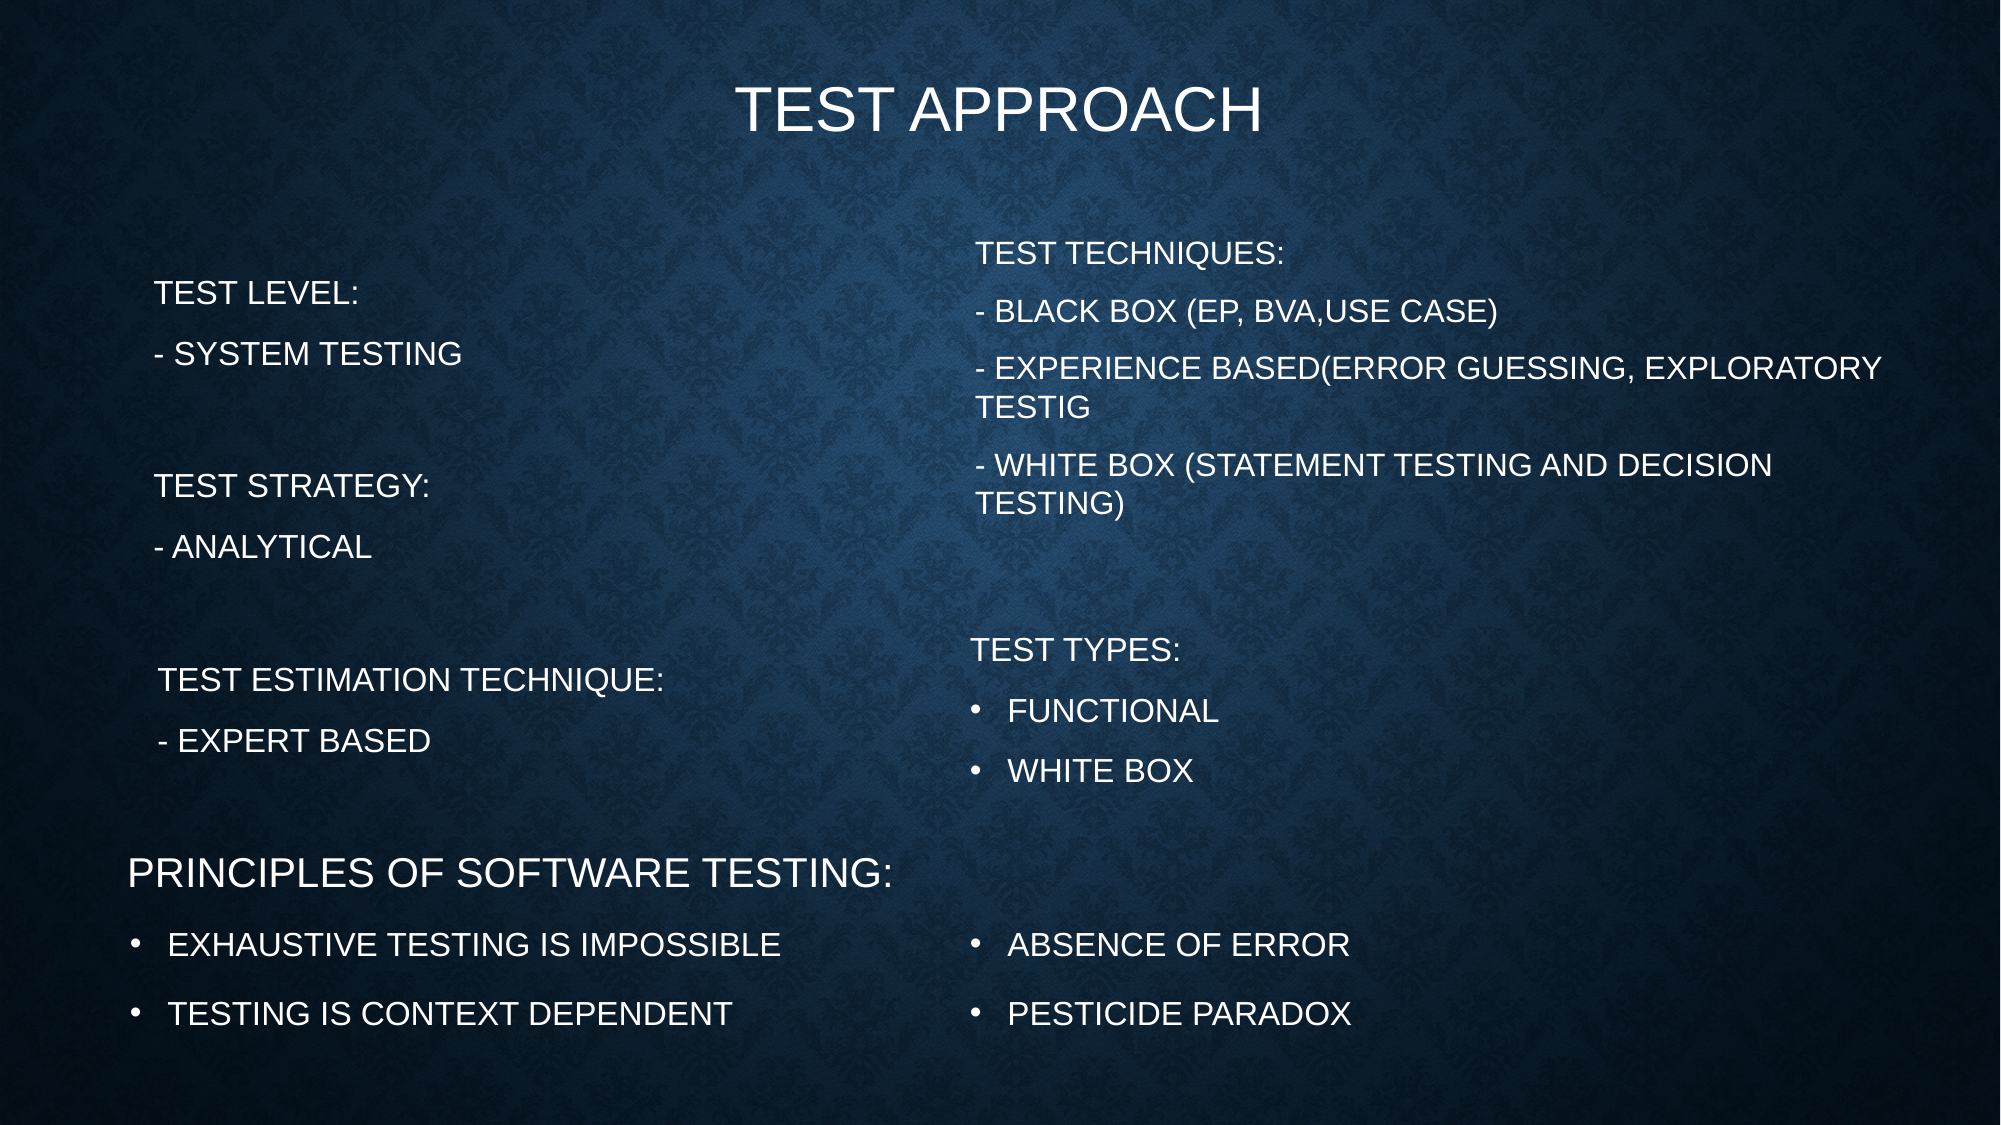

# TEST Approach
TEST LEVEL:
- SYSTEM TESTING
TEST TECHNIQUES:
- BLACK BOX (EP, BVA,USE CASE)
- EXPERIENCE BASED(ERROR GUESSING, EXPLORATORY TESTIG
- WHITE BOX (STATEMENT TESTING AND DECISION TESTING)
TEST STRATEGY:
- ANALYTICAL
TEST TYPES:
FUNCTIONAL
WHITE BOX
TEST ESTIMATION TECHNIQUE:
- EXPERT BASED
Principles of Software Testing:
Exhaustive testing is impossible
Testing is context dependent
Absence of error
Pesticide paradox